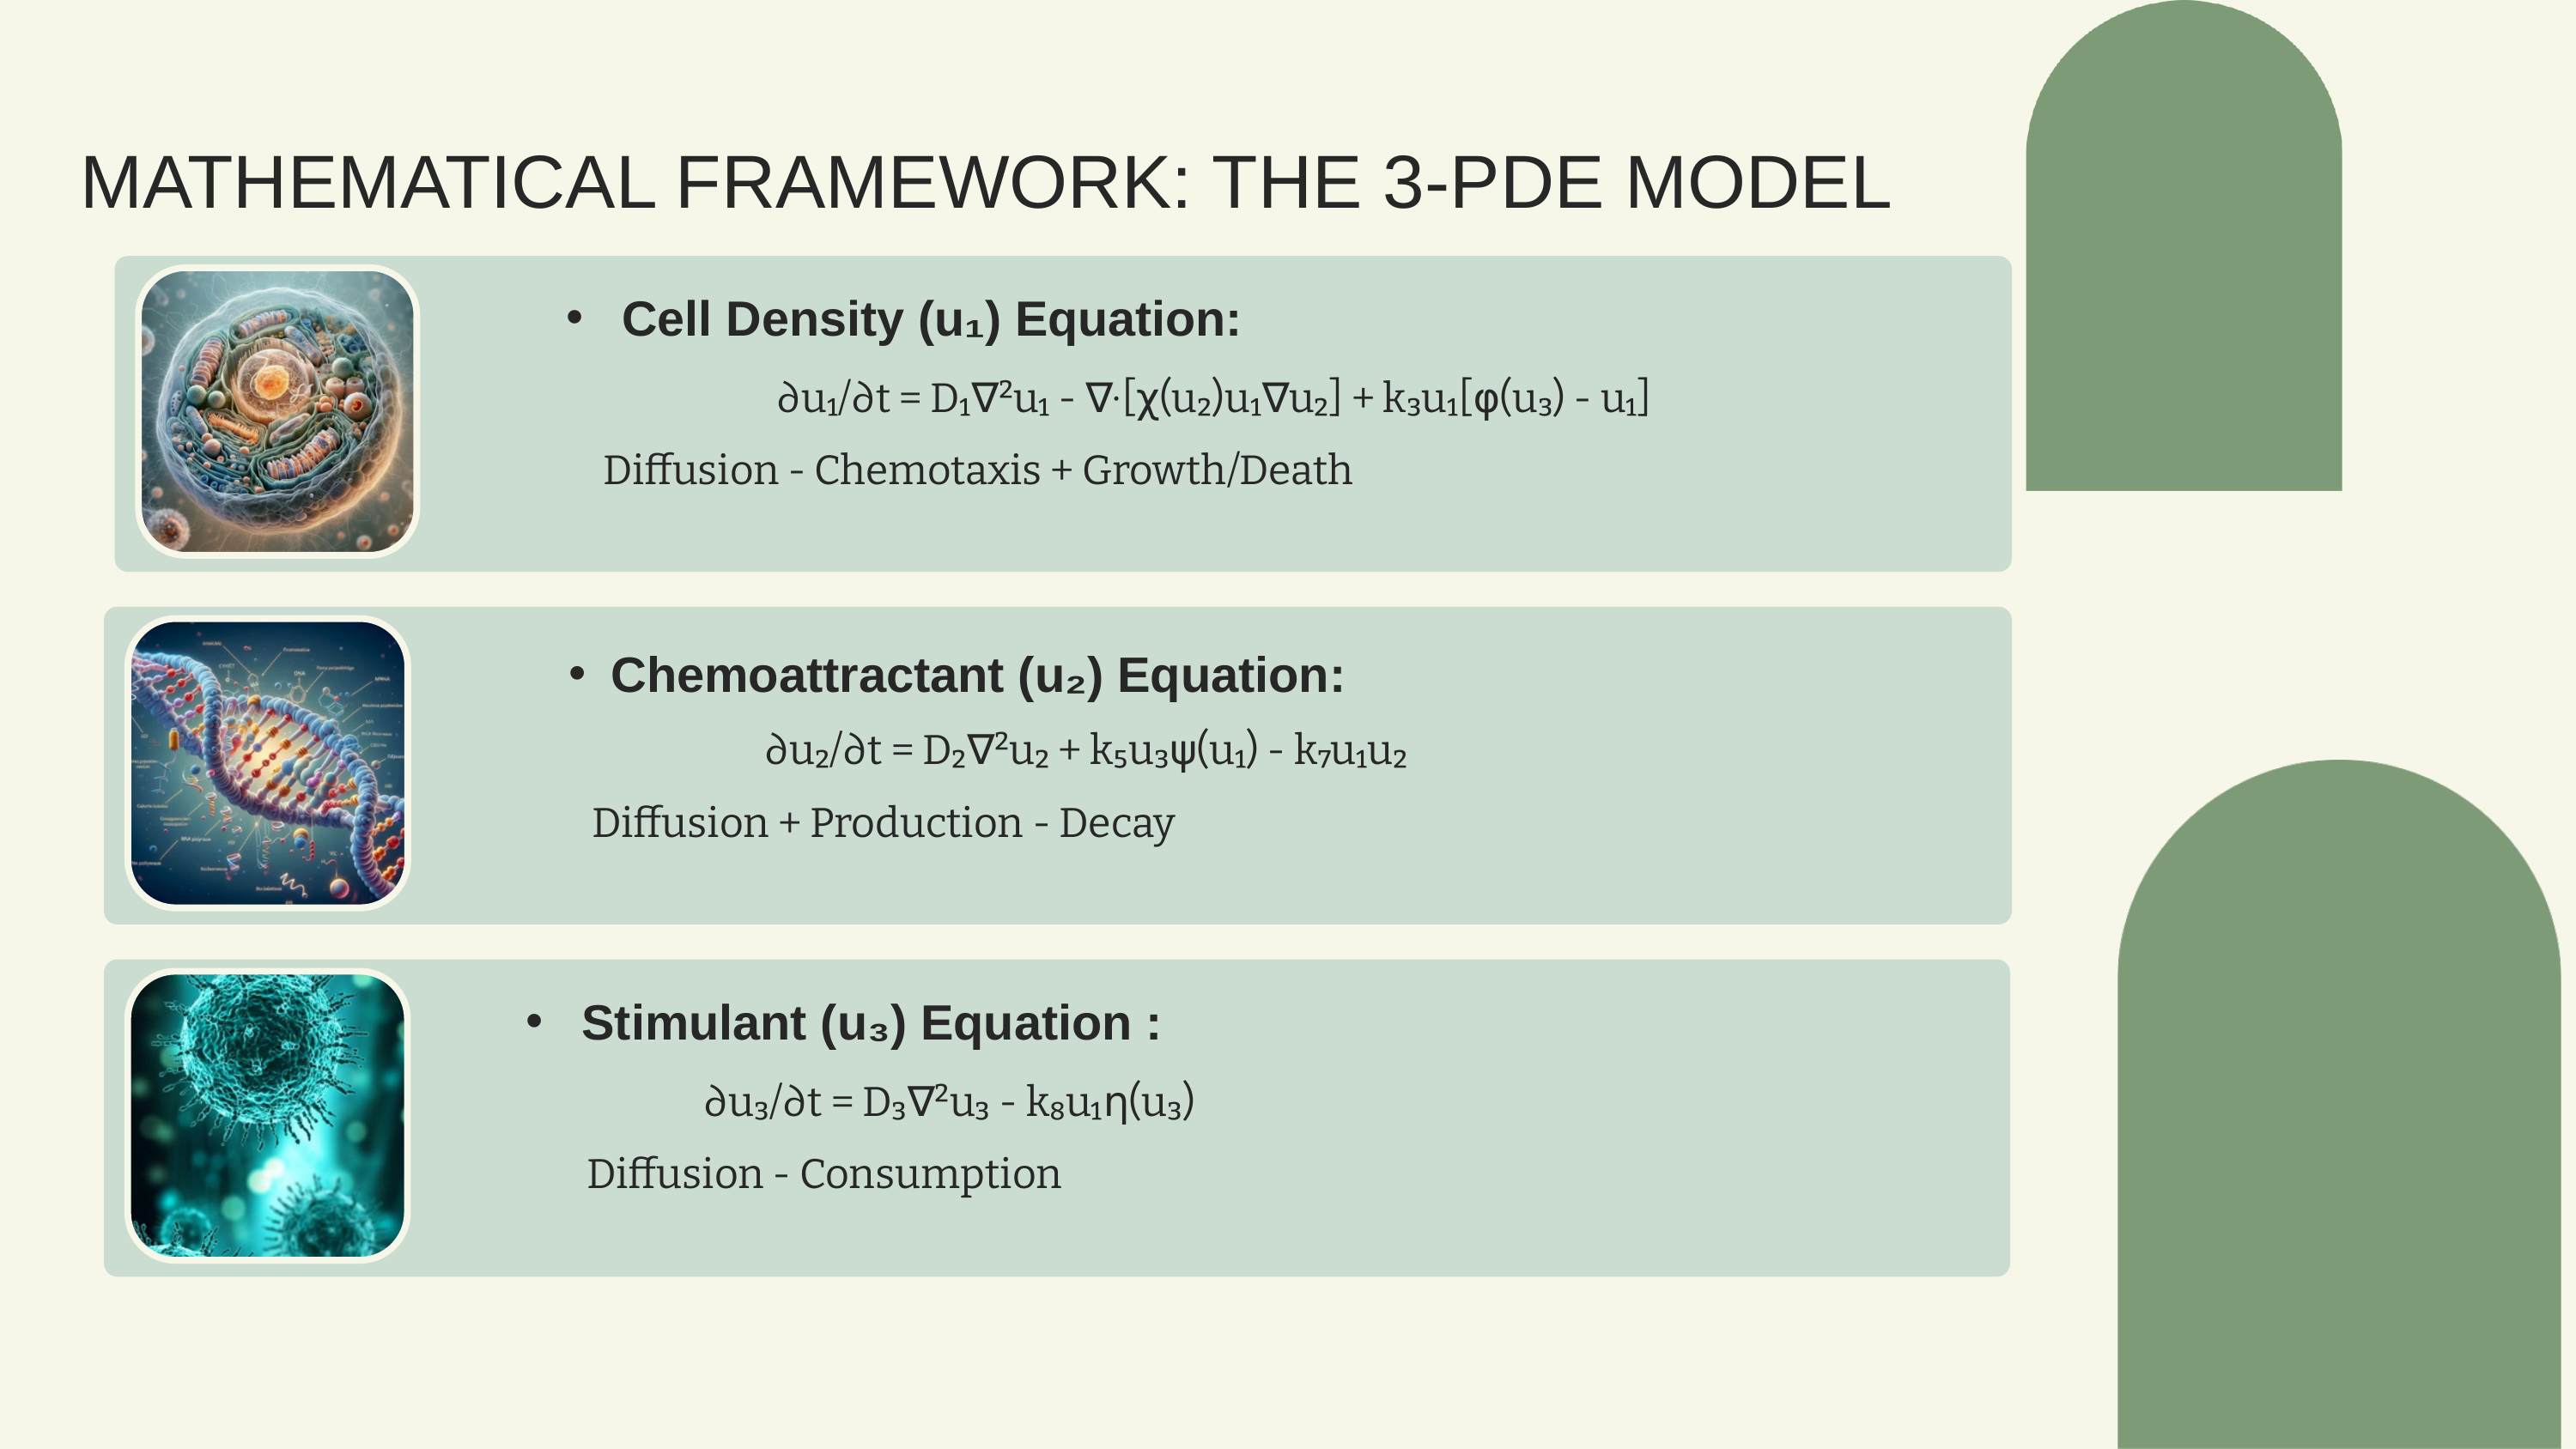

MATHEMATICAL FRAMEWORK: THE 3-PDE MODEL

 Cell Density (u₁) Equation:
∂u₁/∂t = D₁∇²u₁ - ∇·[χ(u₂)u₁∇u₂] + k₃u₁[φ(u₃) - u₁]
Diffusion - Chemotaxis + Growth/Death

Chemoattractant (u₂) Equation:
∂u₂/∂t = D₂∇²u₂ + k₅u₃ψ(u₁) - k₇u₁u₂
Diffusion + Production - Decay

 Stimulant (u₃) Equation :
∂u₃/∂t = D₃∇²u₃ - k₈u₁η(u₃)
Diffusion - Consumption